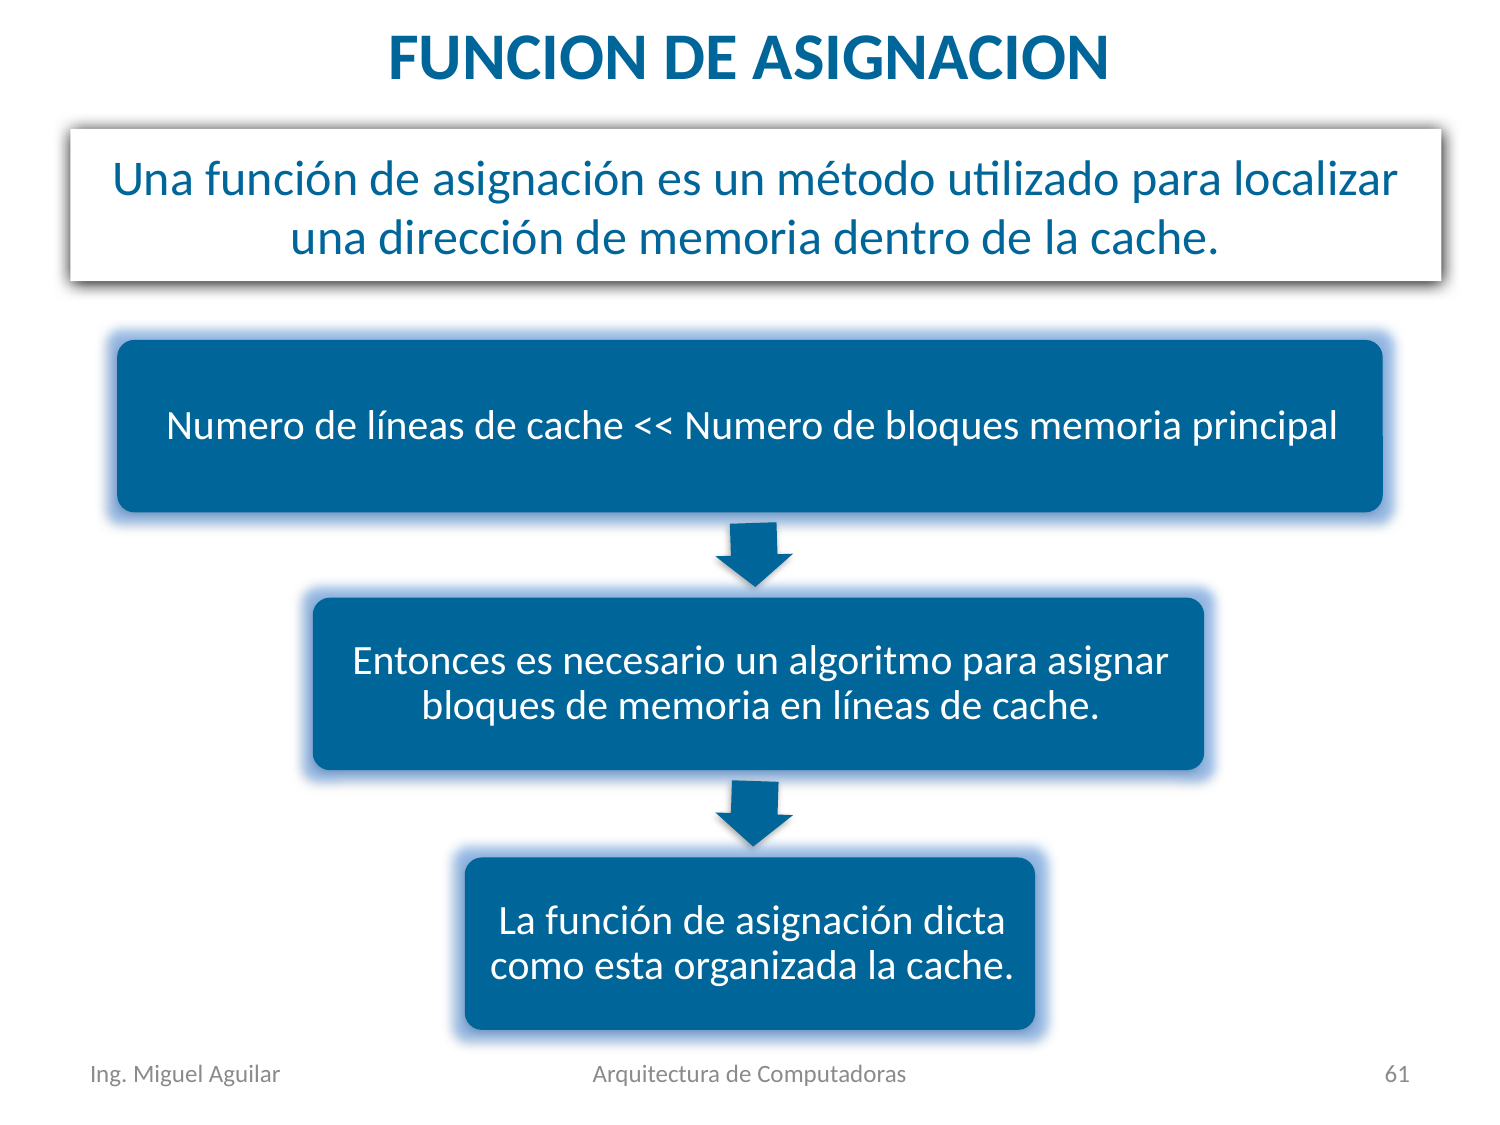

# FUNCION DE ASIGNACION
Una función de asignación es un método utilizado para localizar una dirección de memoria dentro de la cache.
Numero de líneas de cache << Numero de bloques memoria principal

Entonces es necesario un algoritmo para asignar bloques de memoria en líneas de cache.

La función de asignación dicta como esta organizada la cache.
Ing. Miguel Aguilar
Arquitectura de Computadoras
61